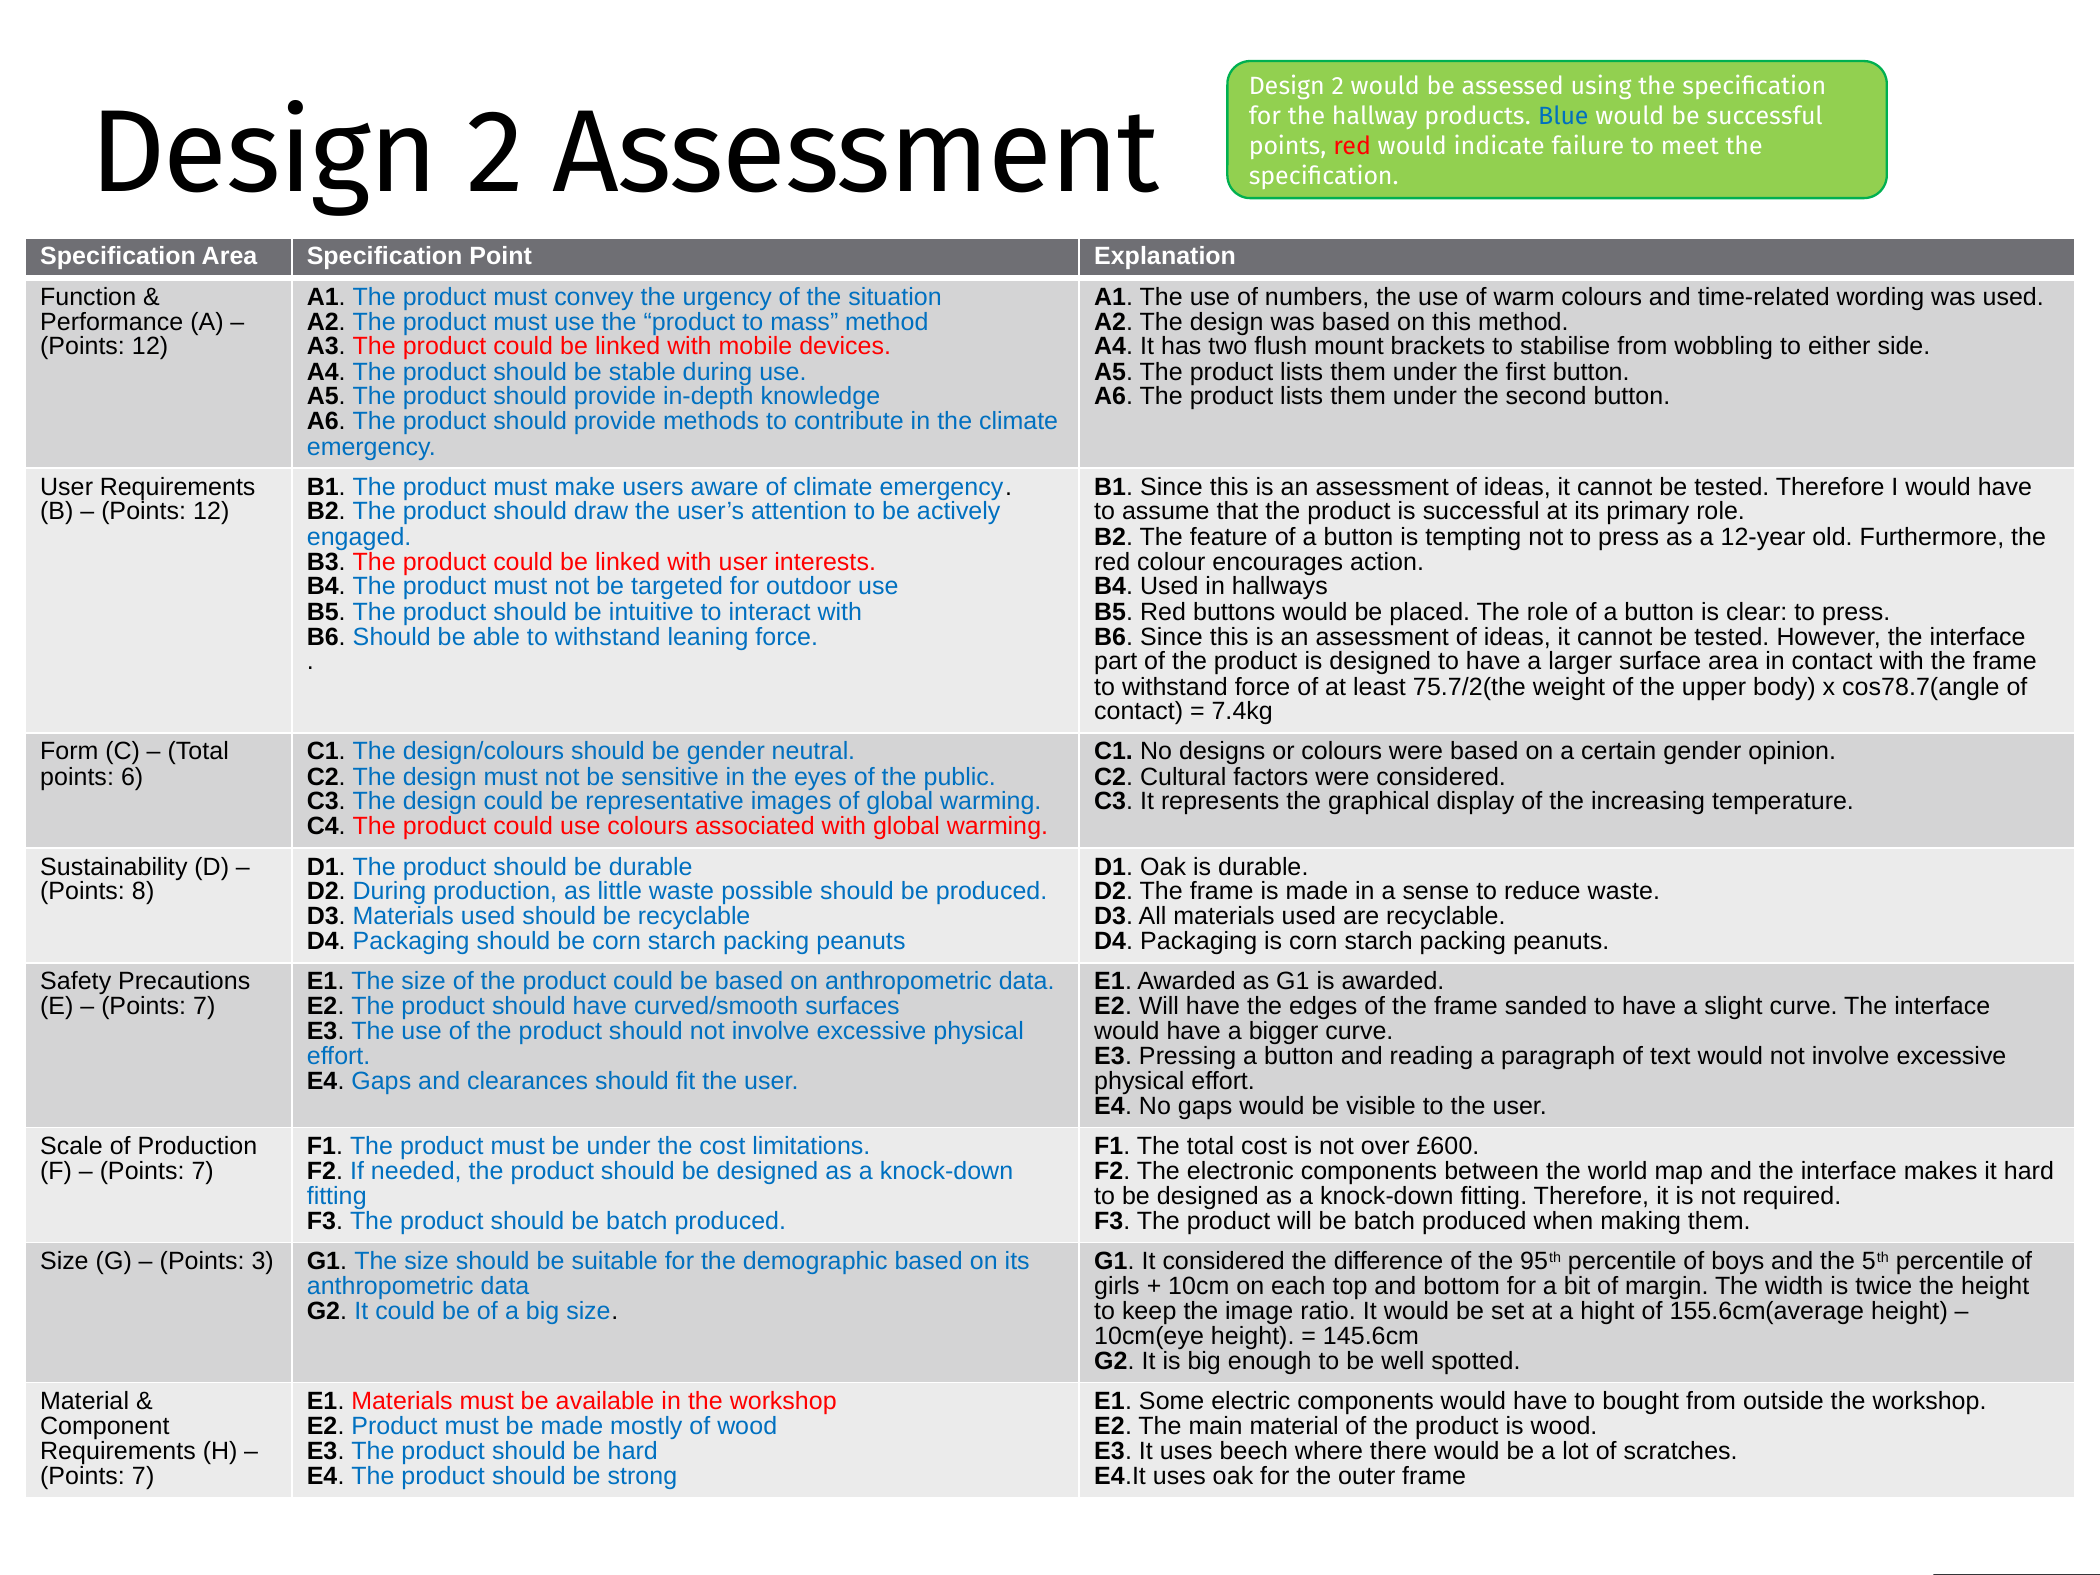

# Design 2 Assessment
Design 2 would be assessed using the specification for the hallway products. Blue would be successful points, red would indicate failure to meet the specification.
| Specification Area | Specification Point | Explanation |
| --- | --- | --- |
| Function & Performance (A) – (Points: 12) | A1. The product must convey the urgency of the situation A2. The product must use the “product to mass” method A3. The product could be linked with mobile devices. A4. The product should be stable during use. A5. The product should provide in-depth knowledge A6. The product should provide methods to contribute in the climate emergency. | A1. The use of numbers, the use of warm colours and time-related wording was used. A2. The design was based on this method. A4. It has two flush mount brackets to stabilise from wobbling to either side. A5. The product lists them under the first button. A6. The product lists them under the second button. |
| User Requirements (B) – (Points: 12) | B1. The product must make users aware of climate emergency. B2. The product should draw the user’s attention to be actively engaged. B3. The product could be linked with user interests. B4. The product must not be targeted for outdoor use B5. The product should be intuitive to interact with B6. Should be able to withstand leaning force. . | B1. Since this is an assessment of ideas, it cannot be tested. Therefore I would have to assume that the product is successful at its primary role. B2. The feature of a button is tempting not to press as a 12-year old. Furthermore, the red colour encourages action. B4. Used in hallways B5. Red buttons would be placed. The role of a button is clear: to press. B6. Since this is an assessment of ideas, it cannot be tested. However, the interface part of the product is designed to have a larger surface area in contact with the frame to withstand force of at least 75.7/2(the weight of the upper body) x cos78.7(angle of contact) = 7.4kg |
| Form (C) – (Total points: 6) | C1. The design/colours should be gender neutral. C2. The design must not be sensitive in the eyes of the public. C3. The design could be representative images of global warming. C4. The product could use colours associated with global warming. | C1. No designs or colours were based on a certain gender opinion. C2. Cultural factors were considered. C3. It represents the graphical display of the increasing temperature. |
| Sustainability (D) – (Points: 8) | D1. The product should be durable D2. During production, as little waste possible should be produced. D3. Materials used should be recyclable D4. Packaging should be corn starch packing peanuts | D1. Oak is durable. D2. The frame is made in a sense to reduce waste. D3. All materials used are recyclable. D4. Packaging is corn starch packing peanuts. |
| Safety Precautions (E) – (Points: 7) | E1. The size of the product could be based on anthropometric data. E2. The product should have curved/smooth surfaces E3. The use of the product should not involve excessive physical effort. E4. Gaps and clearances should fit the user. | E1. Awarded as G1 is awarded. E2. Will have the edges of the frame sanded to have a slight curve. The interface would have a bigger curve. E3. Pressing a button and reading a paragraph of text would not involve excessive physical effort. E4. No gaps would be visible to the user. |
| Scale of Production (F) – (Points: 7) | F1. The product must be under the cost limitations. F2. If needed, the product should be designed as a knock-down fitting F3. The product should be batch produced. | F1. The total cost is not over £600. F2. The electronic components between the world map and the interface makes it hard to be designed as a knock-down fitting. Therefore, it is not required. F3. The product will be batch produced when making them. |
| Size (G) – (Points: 3) | G1. The size should be suitable for the demographic based on its anthropometric data G2. It could be of a big size. | G1. It considered the difference of the 95th percentile of boys and the 5th percentile of girls + 10cm on each top and bottom for a bit of margin. The width is twice the height to keep the image ratio. It would be set at a hight of 155.6cm(average height) – 10cm(eye height). = 145.6cm G2. It is big enough to be well spotted. |
| Material & Component Requirements (H) – (Points: 7) | E1. Materials must be available in the workshop E2. Product must be made mostly of wood E3. The product should be hard E4. The product should be strong | E1. Some electric components would have to bought from outside the workshop. E2. The main material of the product is wood. E3. It uses beech where there would be a lot of scratches. E4.It uses oak for the outer frame |